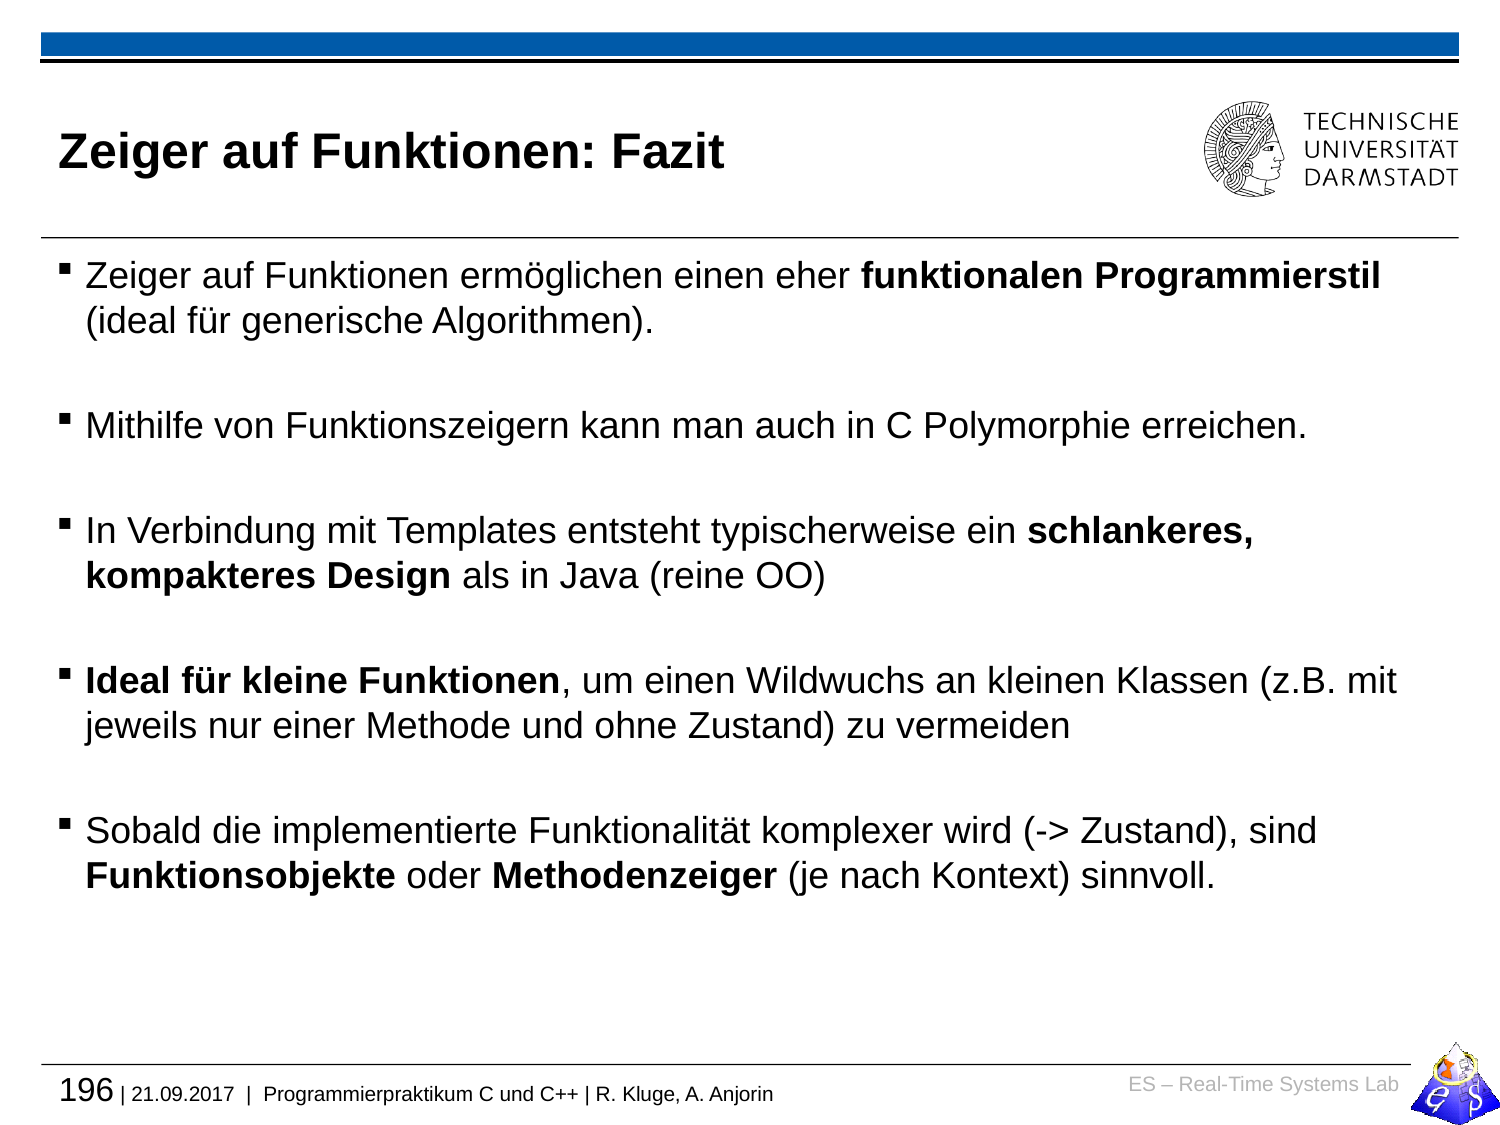

# Zeiger auf Funktionen: Fazit
Zeiger auf Funktionen ermöglichen einen eher funktionalen Programmierstil (ideal für generische Algorithmen).

Mithilfe von Funktionszeigern kann man auch in C Polymorphie erreichen.

In Verbindung mit Templates entsteht typischerweise ein schlankeres, kompakteres Design als in Java (reine OO)

Ideal für kleine Funktionen, um einen Wildwuchs an kleinen Klassen (z.B. mit jeweils nur einer Methode und ohne Zustand) zu vermeiden

Sobald die implementierte Funktionalität komplexer wird (-> Zustand), sind Funktionsobjekte oder Methodenzeiger (je nach Kontext) sinnvoll.